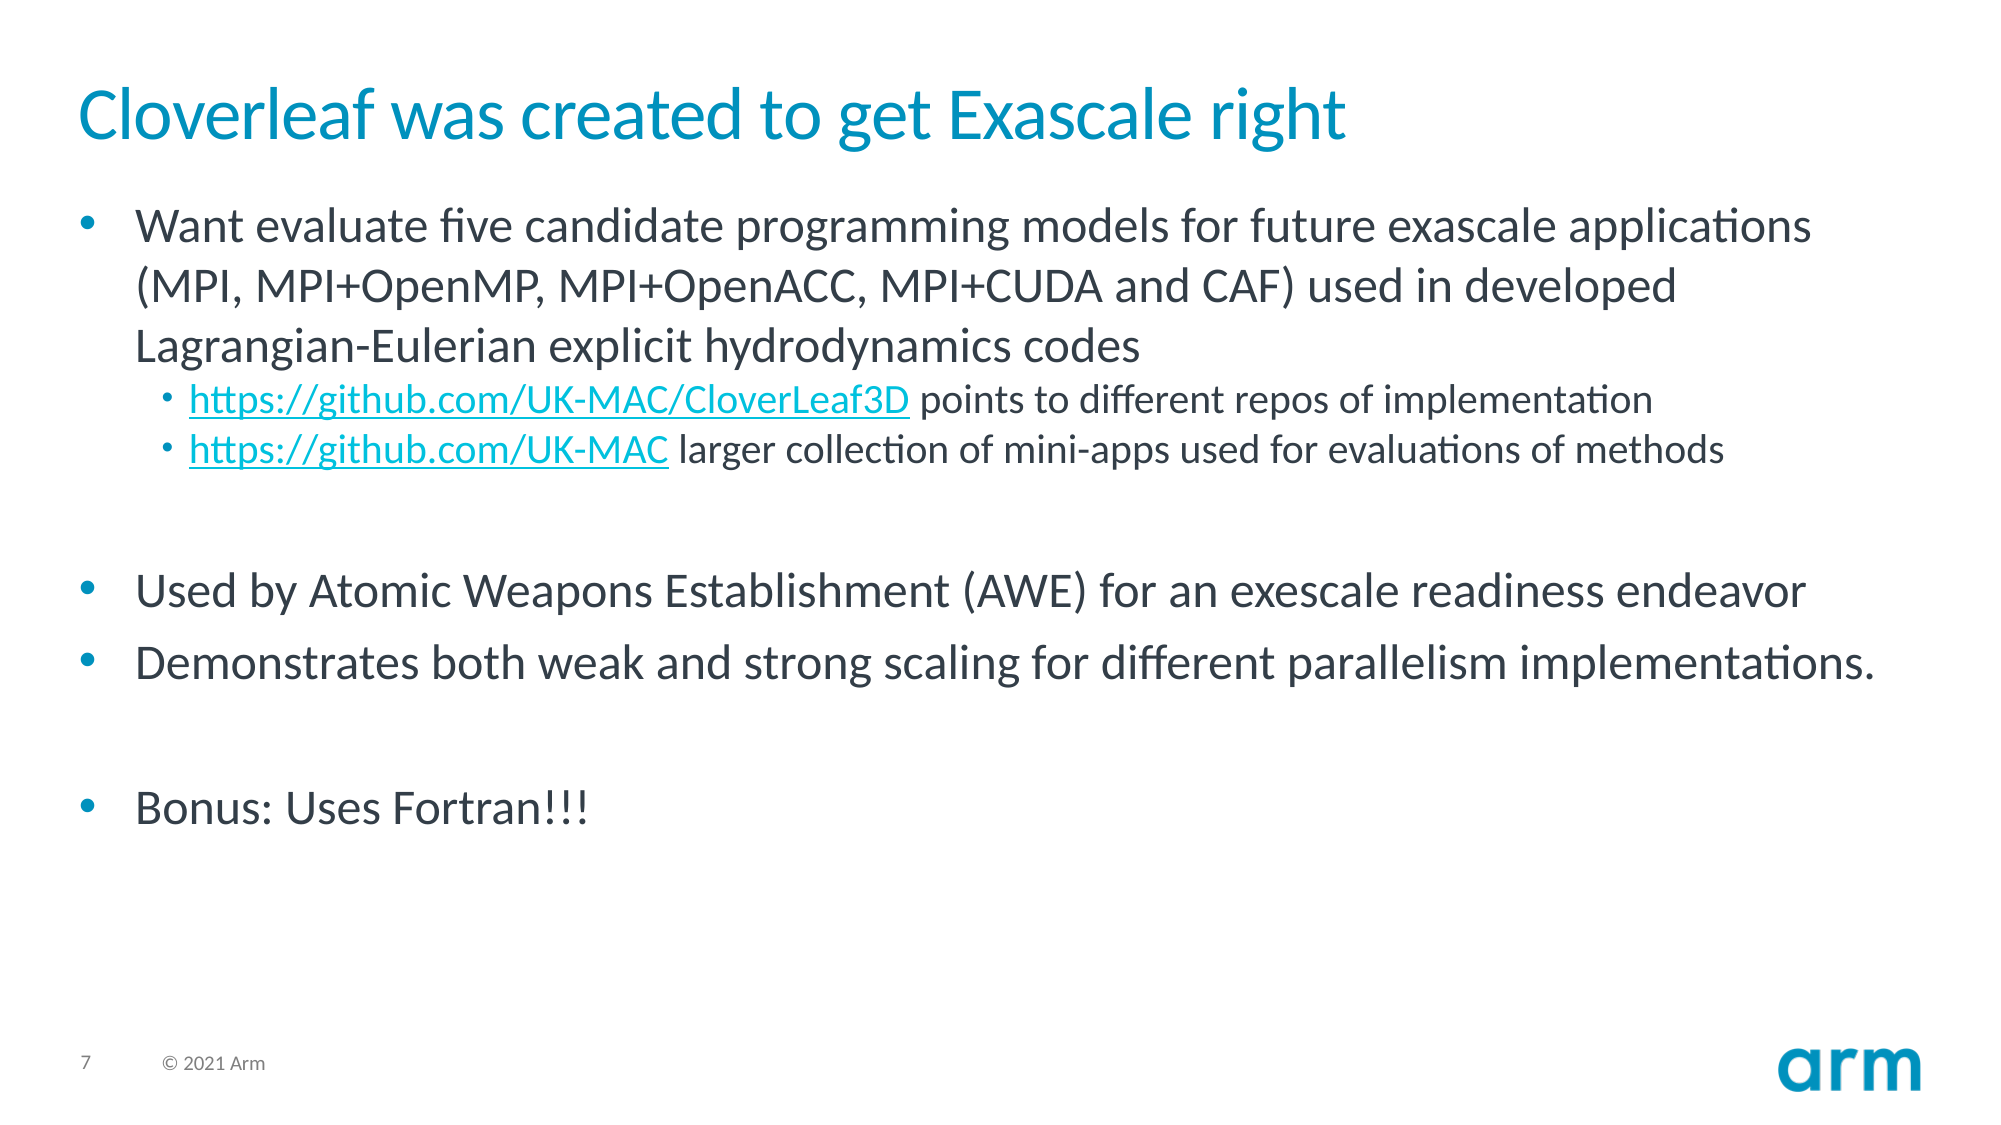

# Cloverleaf was created to get Exascale right
Want evaluate five candidate programming models for future exascale applications (MPI, MPI+OpenMP, MPI+OpenACC, MPI+CUDA and CAF) used in developed Lagrangian-Eulerian explicit hydrodynamics codes
https://github.com/UK-MAC/CloverLeaf3D points to different repos of implementation
https://github.com/UK-MAC larger collection of mini-apps used for evaluations of methods

Used by Atomic Weapons Establishment (AWE) for an exescale readiness endeavor
Demonstrates both weak and strong scaling for different parallelism implementations.

Bonus: Uses Fortran!!!